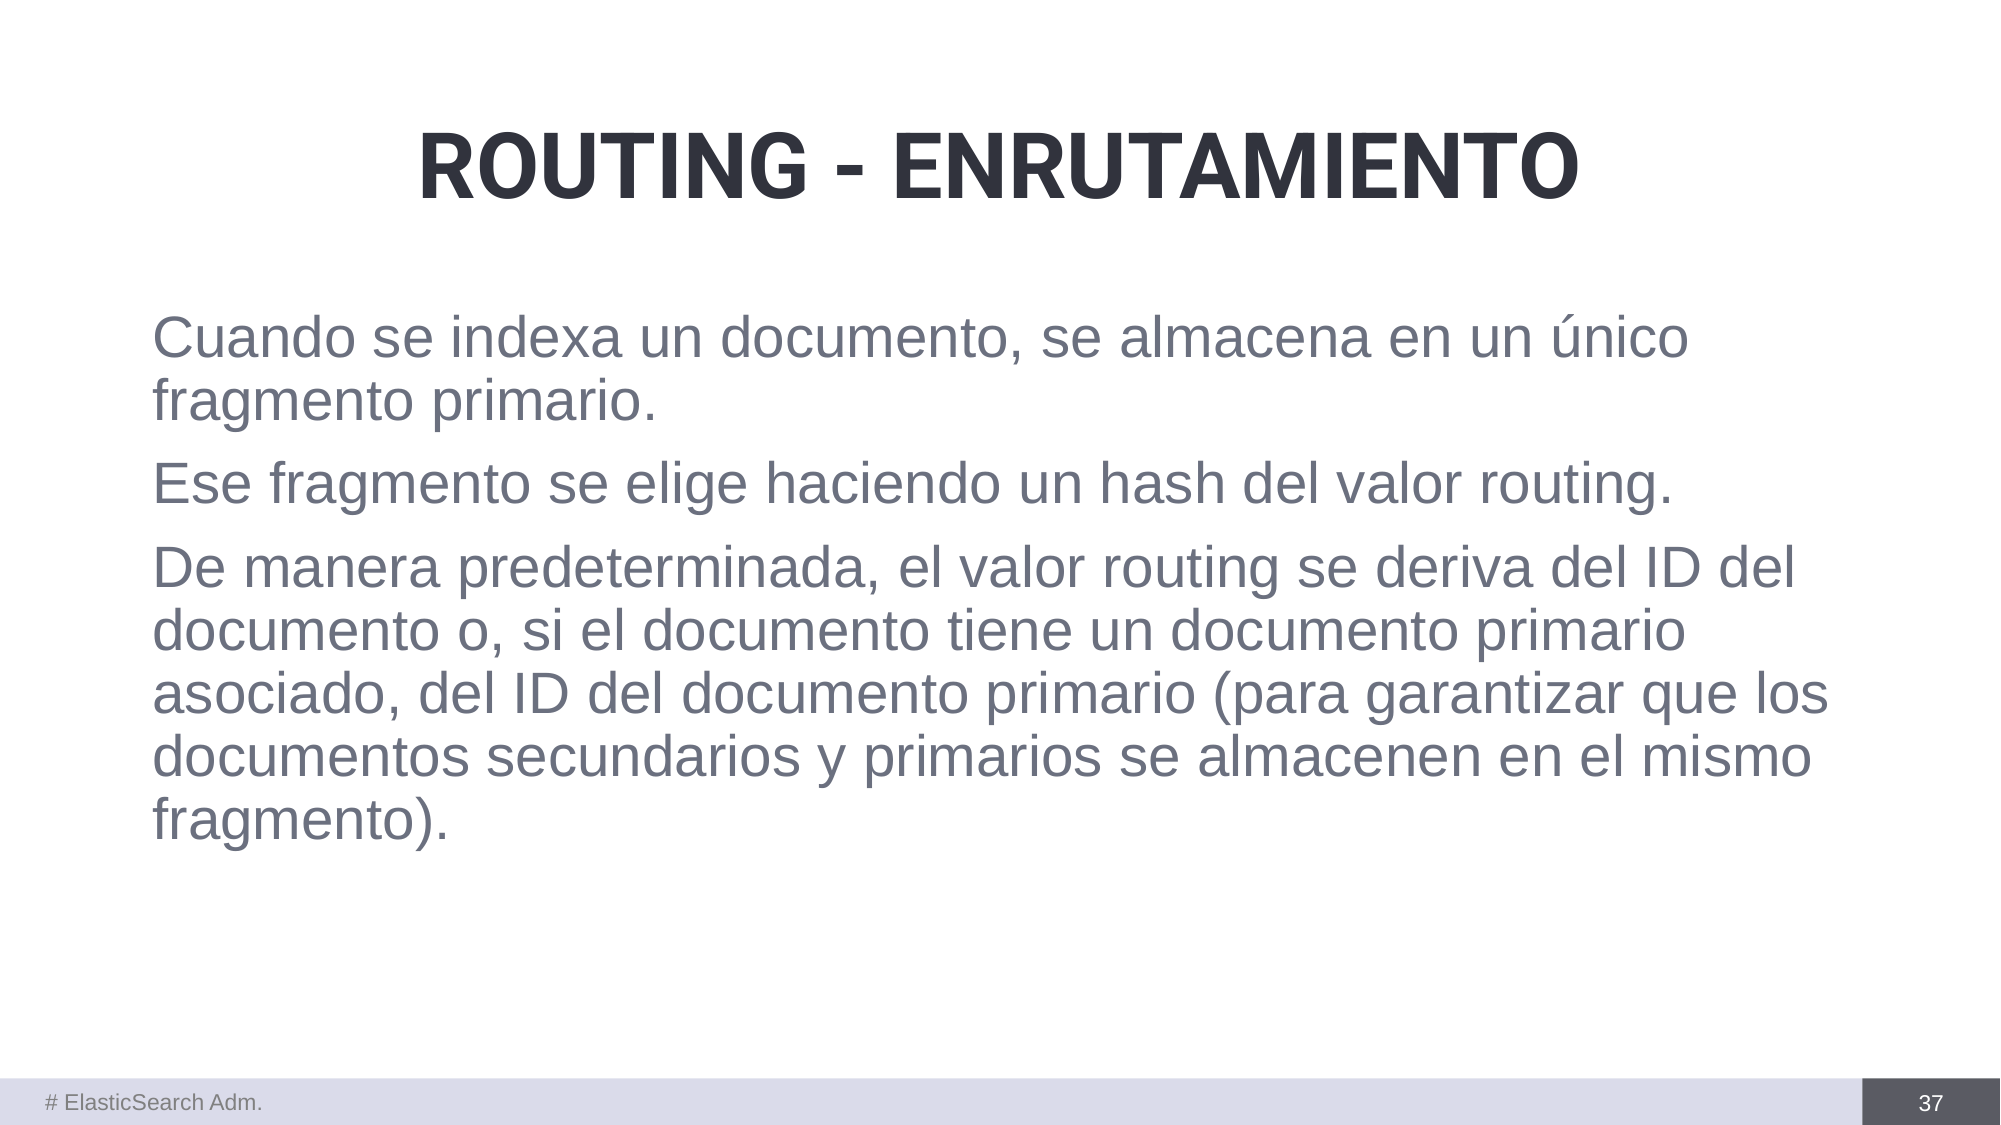

# ROUTING - ENRUTAMIENTO
Cuando se indexa un documento, se almacena en un único fragmento primario.
Ese fragmento se elige haciendo un hash del valor routing.
De manera predeterminada, el valor routing se deriva del ID del documento o, si el documento tiene un documento primario asociado, del ID del documento primario (para garantizar que los documentos secundarios y primarios se almacenen en el mismo fragmento).
# ElasticSearch Adm.
37